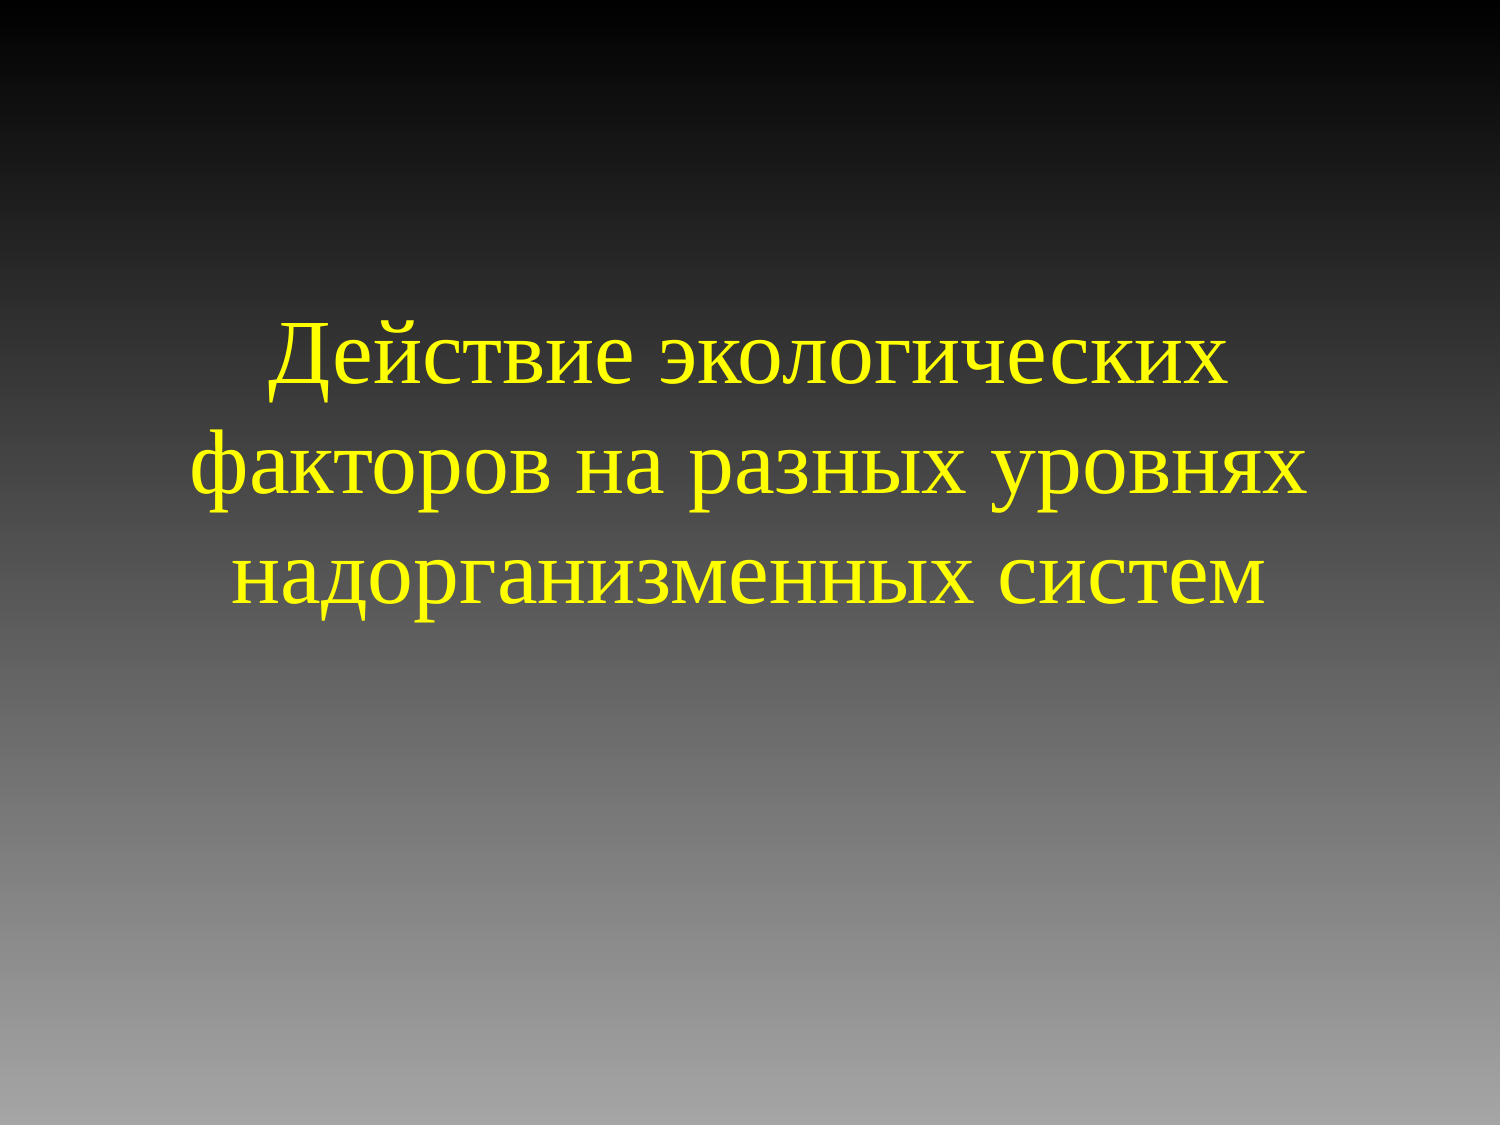

# Действие экологических факторов на разных уровнях надорганизменных систем